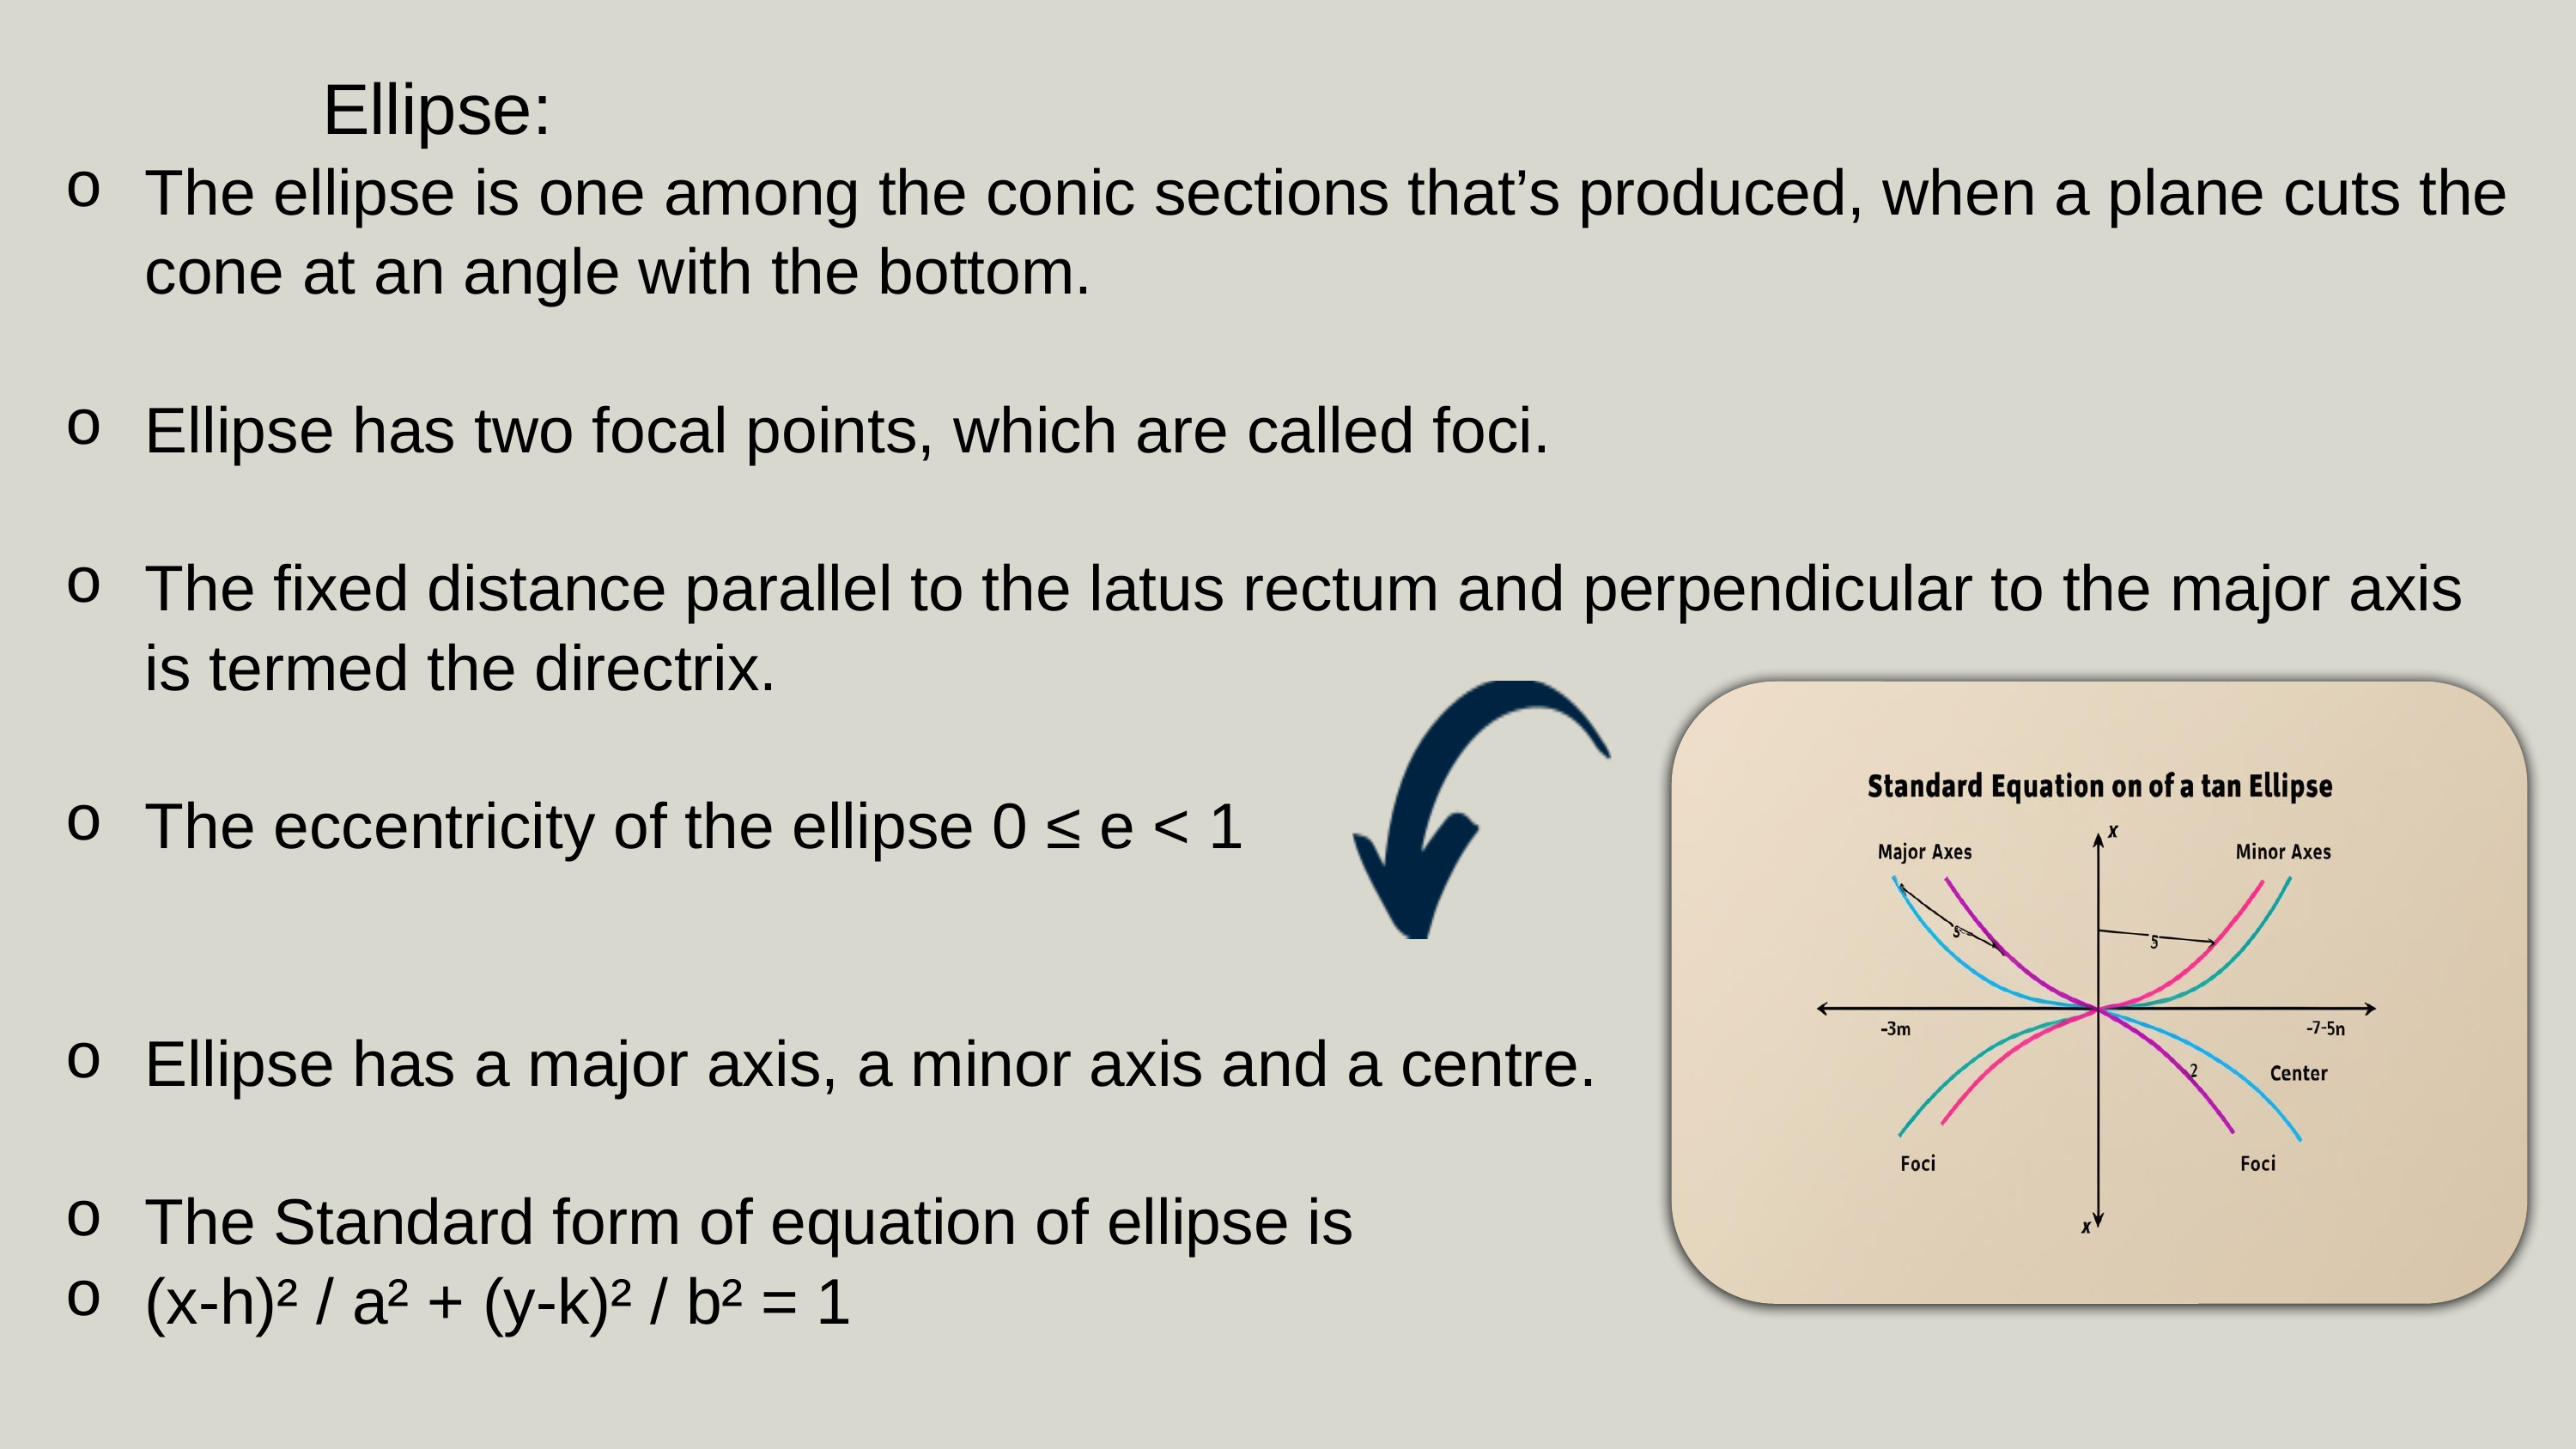

Ellipse:
The ellipse is one among the conic sections that’s produced, when a plane cuts the cone at an angle with the bottom.

Ellipse has two focal points, which are called foci.

The fixed distance parallel to the latus rectum and perpendicular to the major axis is termed the directrix.

The eccentricity of the ellipse 0 ≤ e < 1

Ellipse has a major axis, a minor axis and a centre.

The Standard form of equation of ellipse is
(x-h)² / a² + (y-k)² / b² = 1